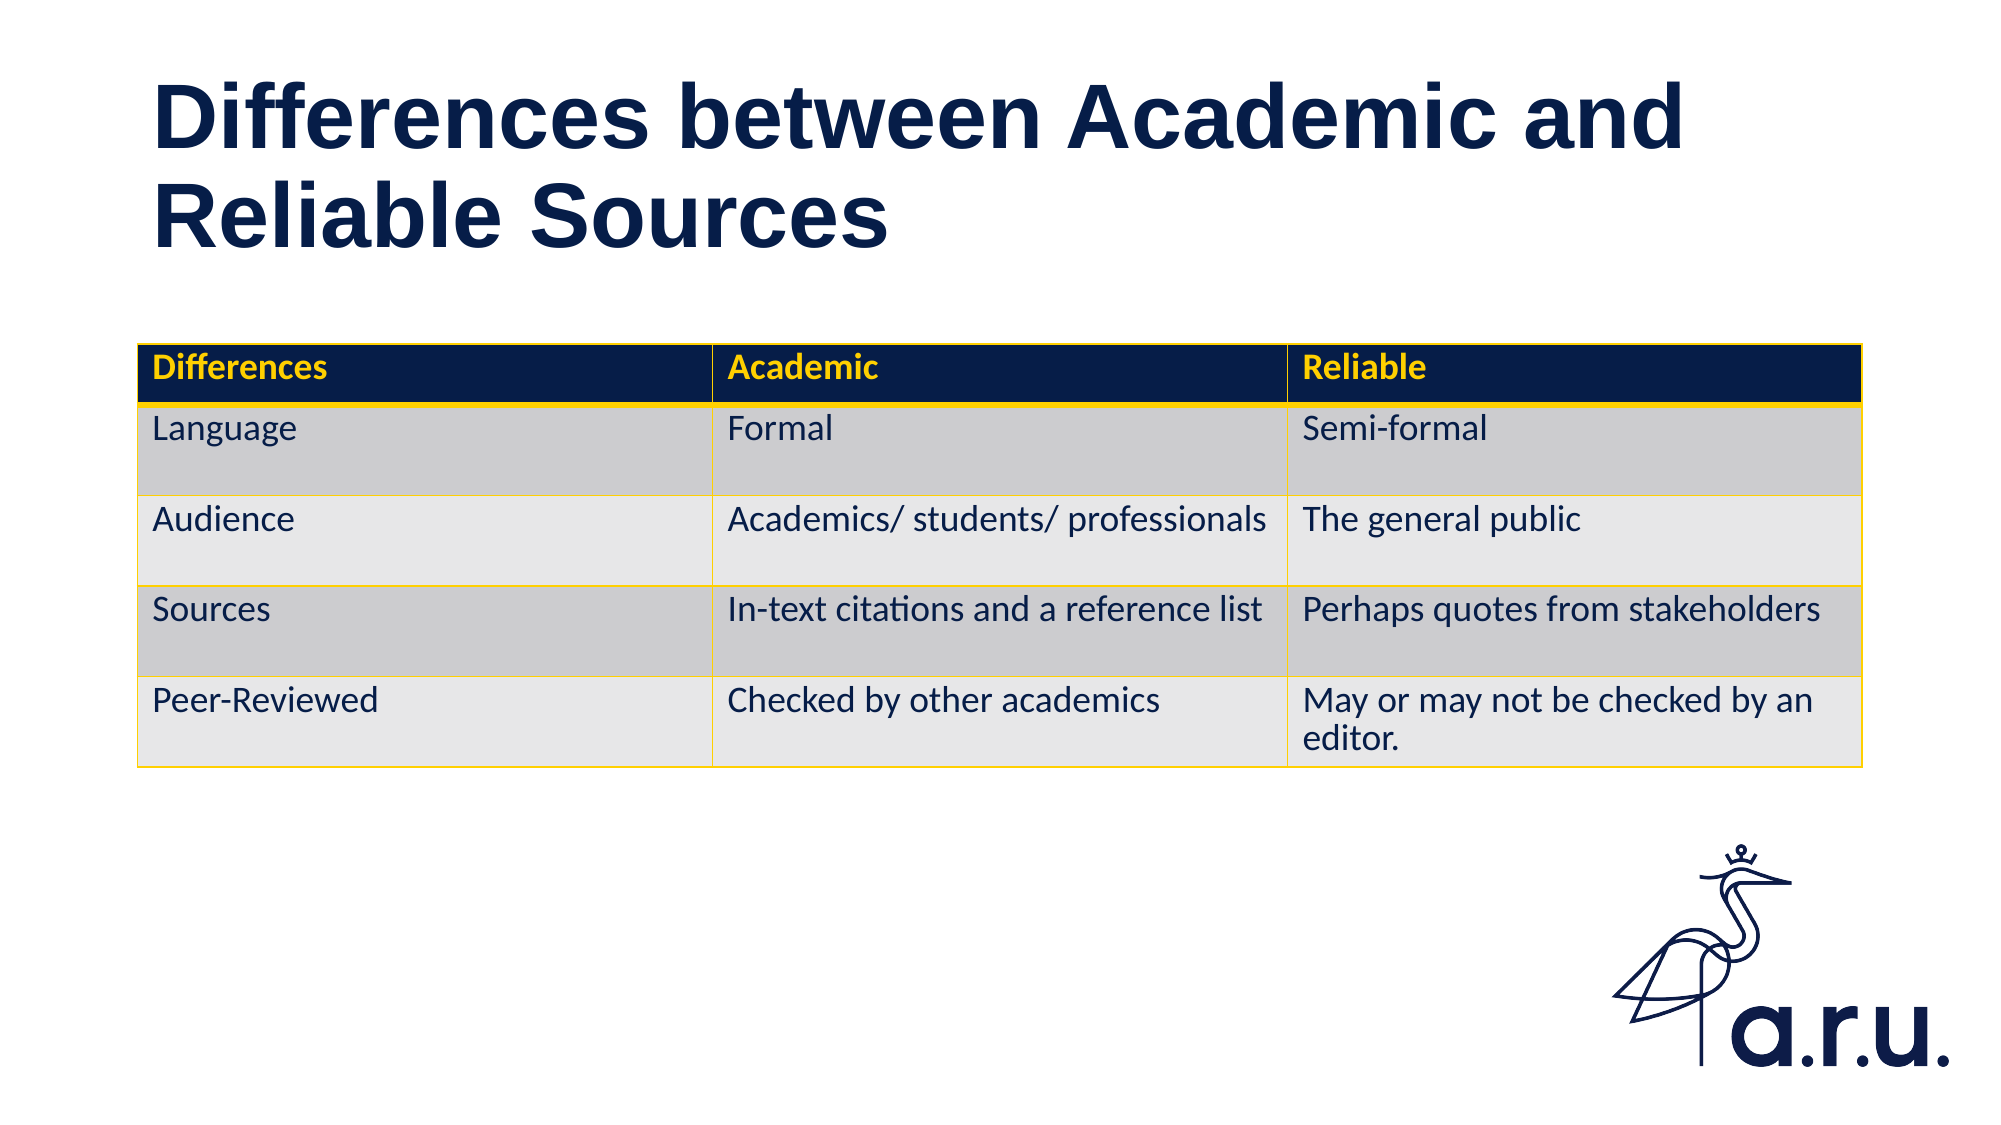

# Differences between Academic and Reliable Sources
| Differences | Academic | Reliable |
| --- | --- | --- |
| Language | Formal | Semi-formal |
| Audience | Academics/ students/ professionals | The general public |
| Sources | In-text citations and a reference list | Perhaps quotes from stakeholders |
| Peer-Reviewed | Checked by other academics | May or may not be checked by an editor. |